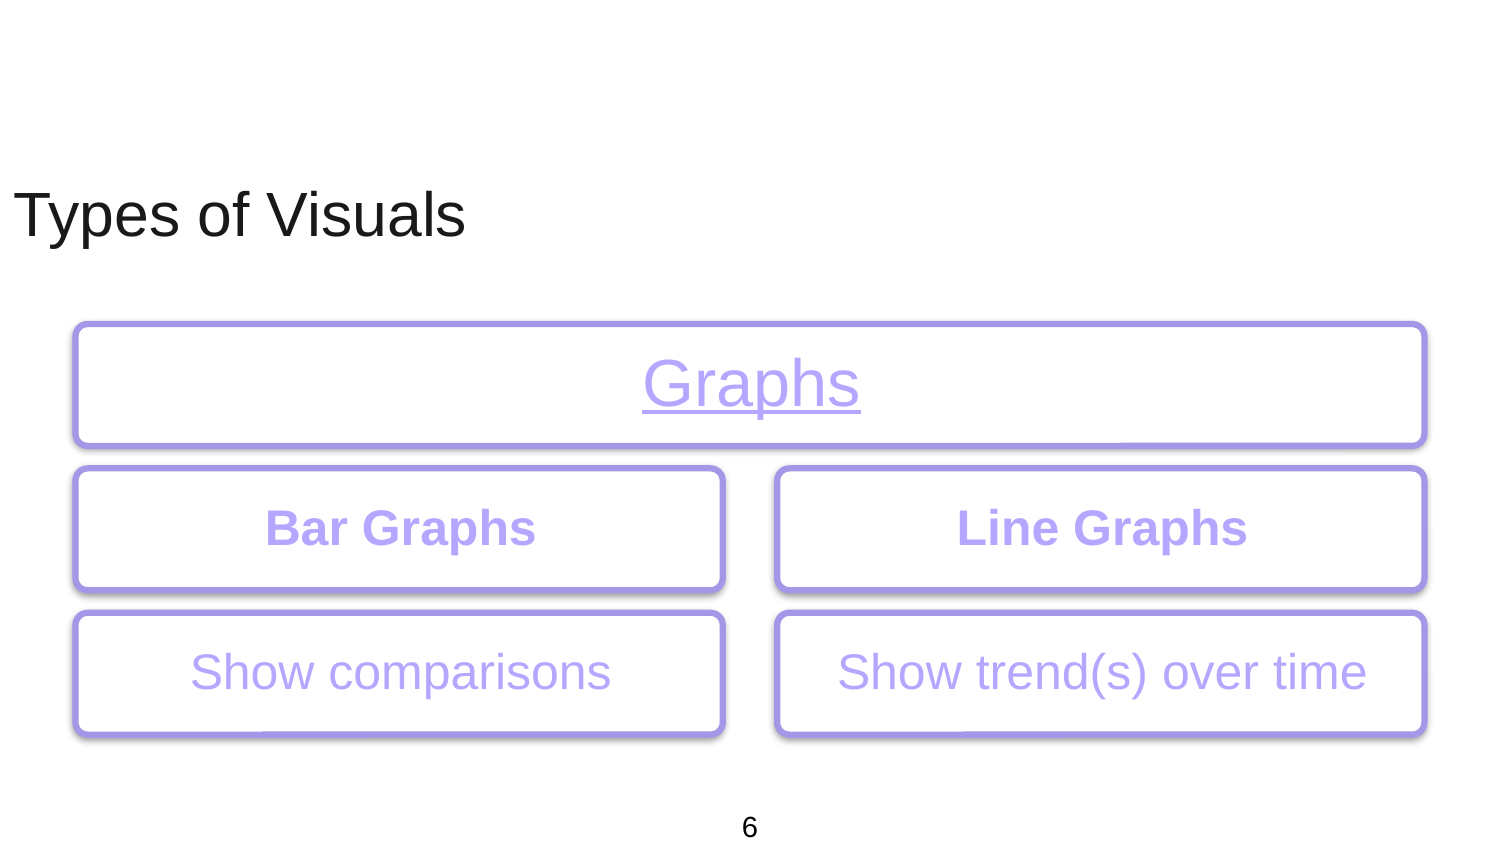

# Types of Visuals
Graphs
Bar Graphs
Show comparisons
Line Graphs
Show trend(s) over time
6